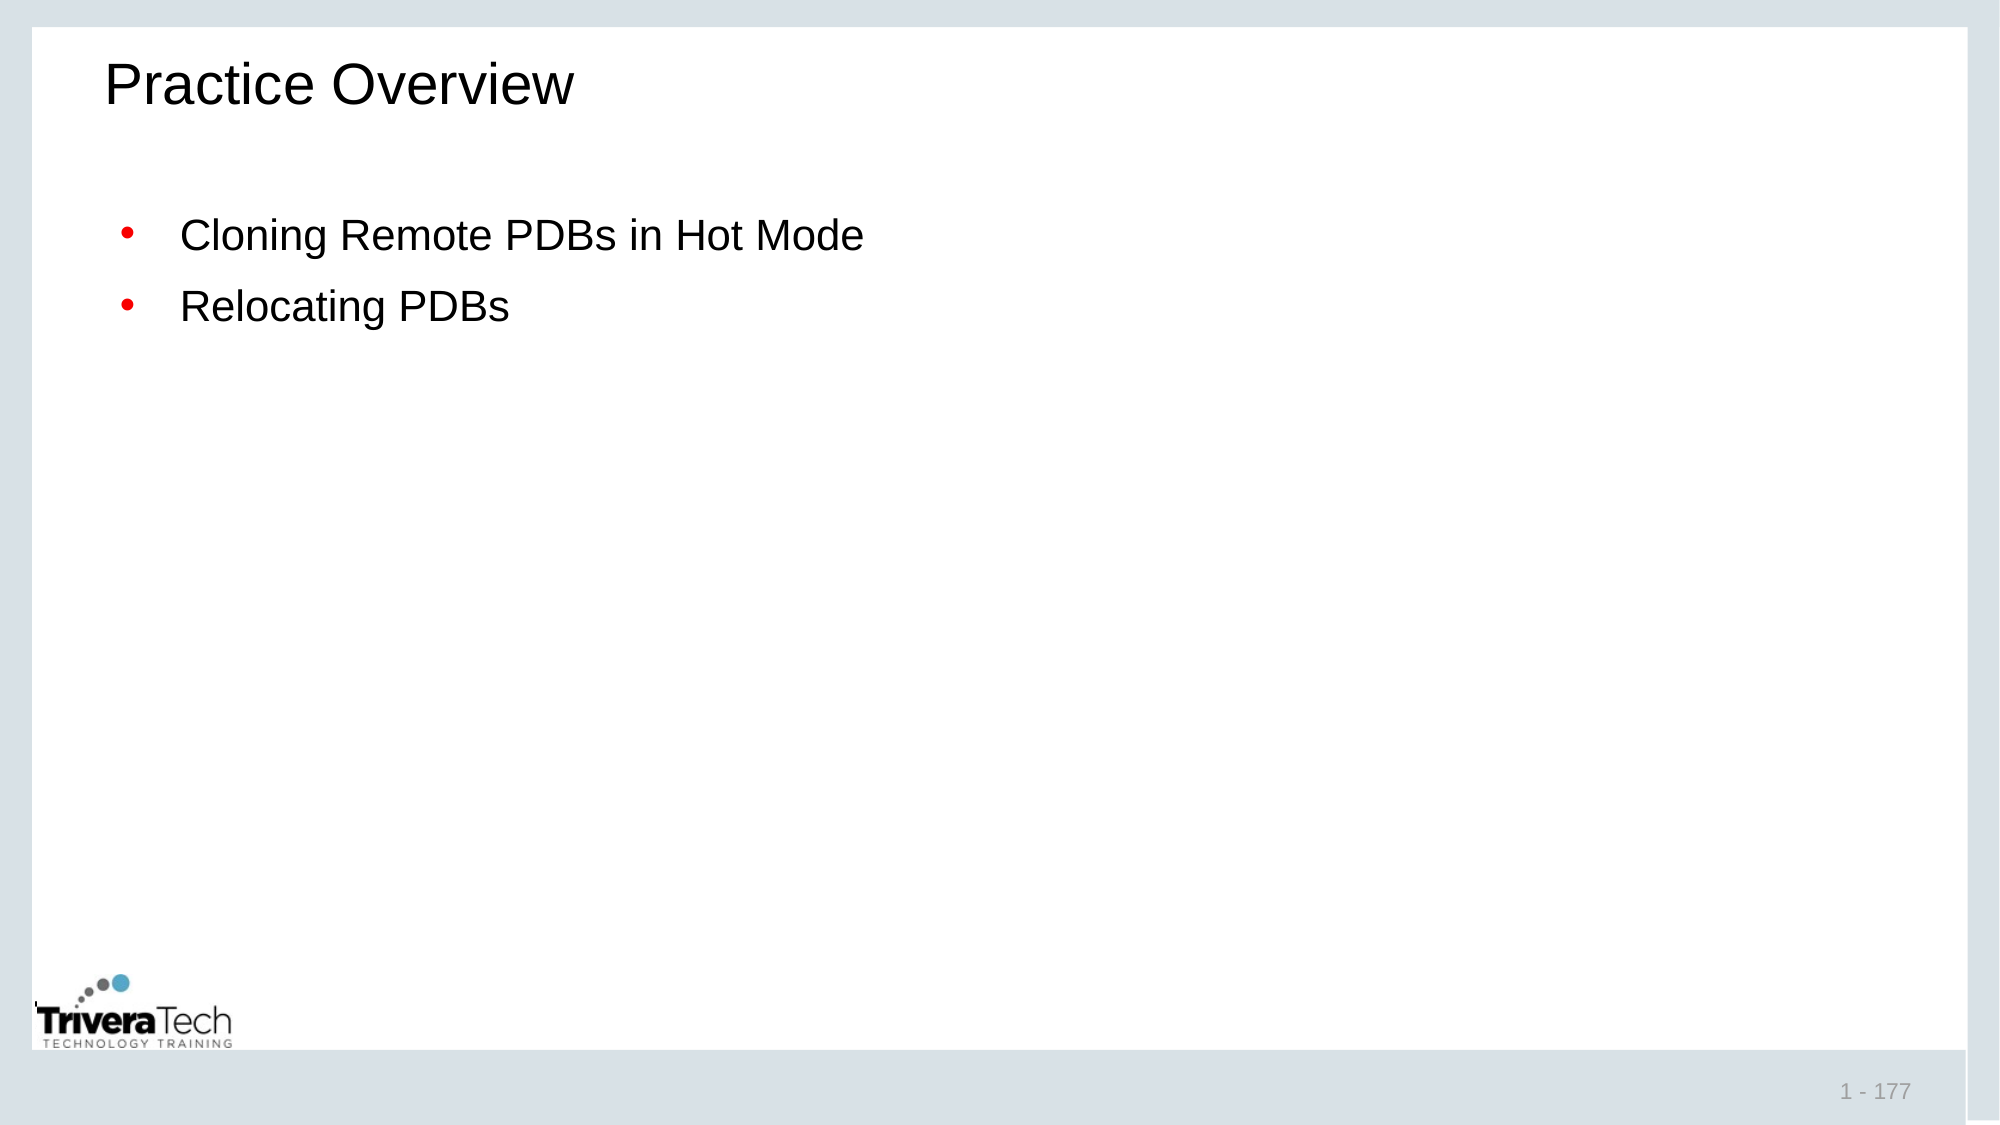

# Practice Overview
Cloning Remote PDBs in Hot Mode
Relocating PDBs